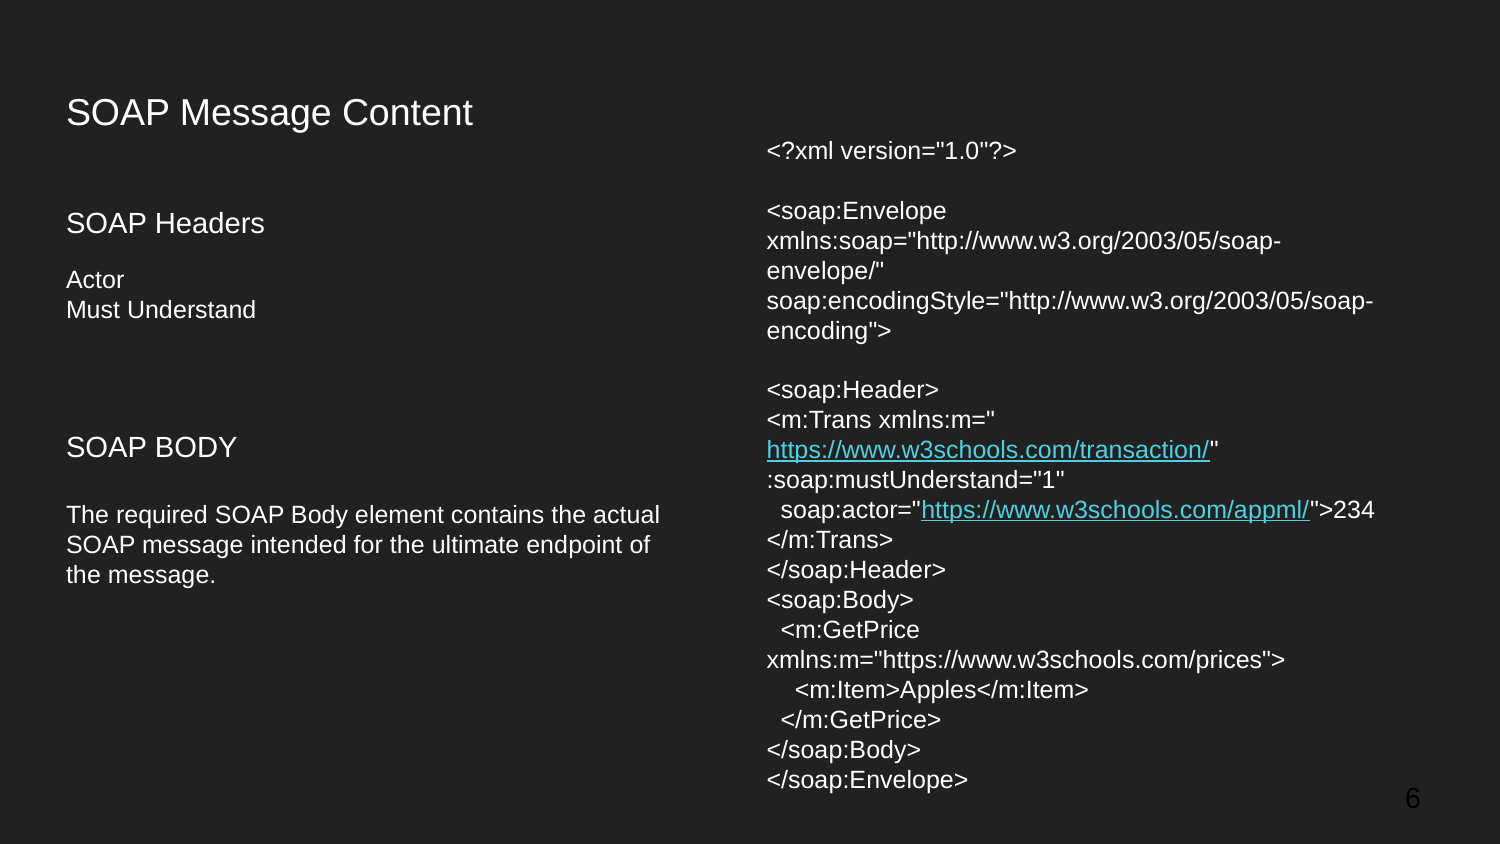

# SOAP Message Content
<?xml version="1.0"?>

<soap:Envelope
xmlns:soap="http://www.w3.org/2003/05/soap-envelope/"
soap:encodingStyle="http://www.w3.org/2003/05/soap-encoding">

<soap:Header>
<m:Trans xmlns:m="https://www.w3schools.com/transaction/"
:soap:mustUnderstand="1"
  soap:actor="https://www.w3schools.com/appml/">234
</m:Trans>
</soap:Header>
<soap:Body>
  <m:GetPrice xmlns:m="https://www.w3schools.com/prices">
    <m:Item>Apples</m:Item>
  </m:GetPrice>
</soap:Body>
</soap:Envelope>

SOAP Headers

Actor
Must Understand

SOAP BODY

The required SOAP Body element contains the actual SOAP message intended for the ultimate endpoint of the message.

6